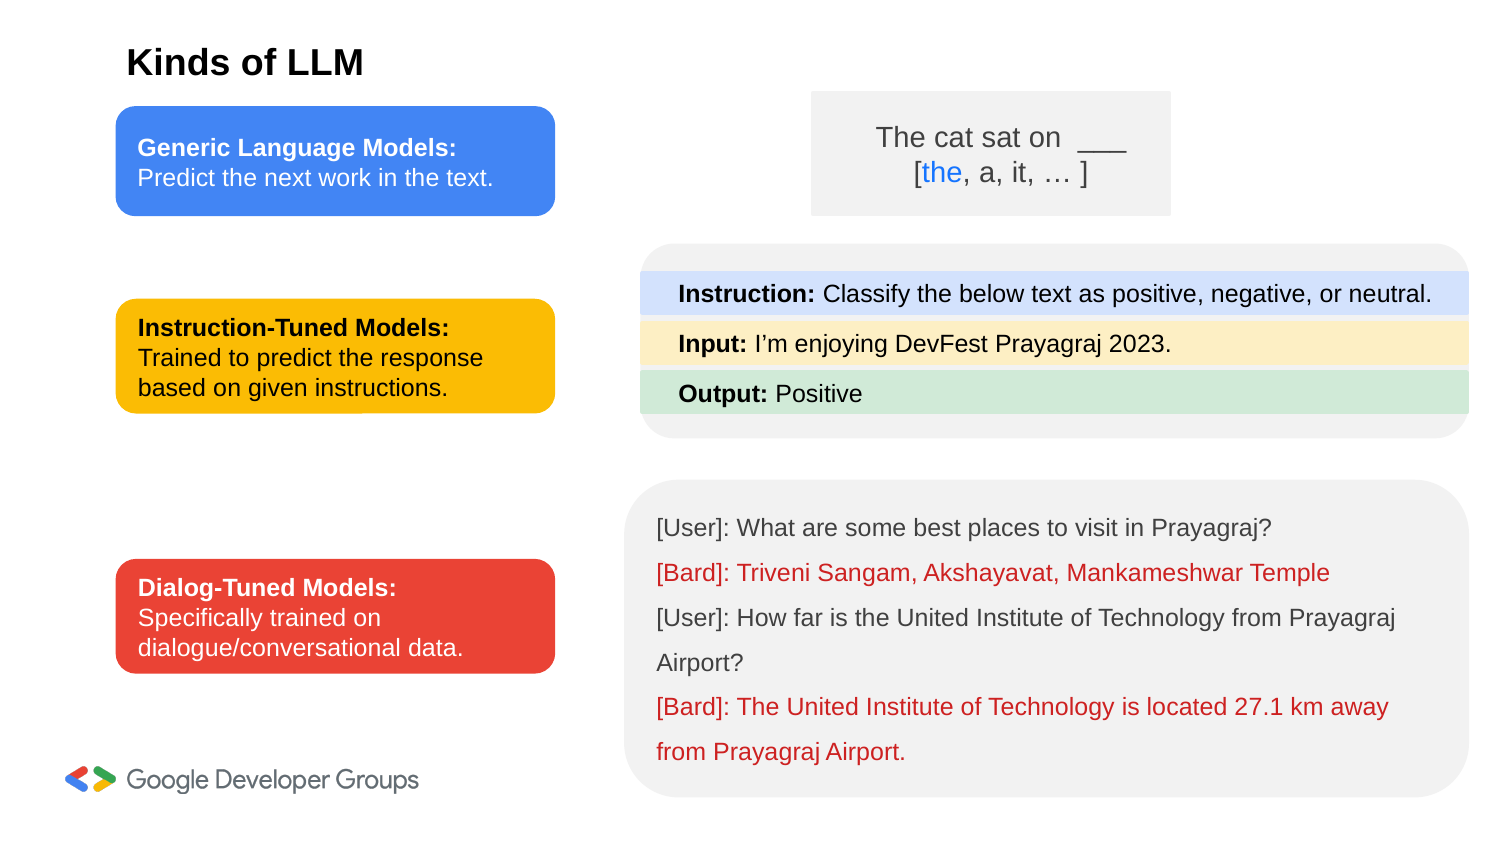

# Kinds of LLM
The cat sat on  ___
[the, a, it, … ]
Generic Language Models:
Predict the next work in the text.

   Instruction: Classify the below text as positive, negative, or neutral.
Instruction-Tuned Models:
Trained to predict the response based on given instructions.
   Input: I’m enjoying DevFest Prayagraj 2023.
   Output: Positive

[User]: What are some best places to visit in Prayagraj?
[Bard]: Triveni Sangam, Akshayavat, Mankameshwar Temple
[User]: How far is the United Institute of Technology from Prayagraj Airport?
[Bard]: The United Institute of Technology is located 27.1 km away from Prayagraj Airport.

Dialog-Tuned Models:
Specifically trained on dialogue/conversational data.